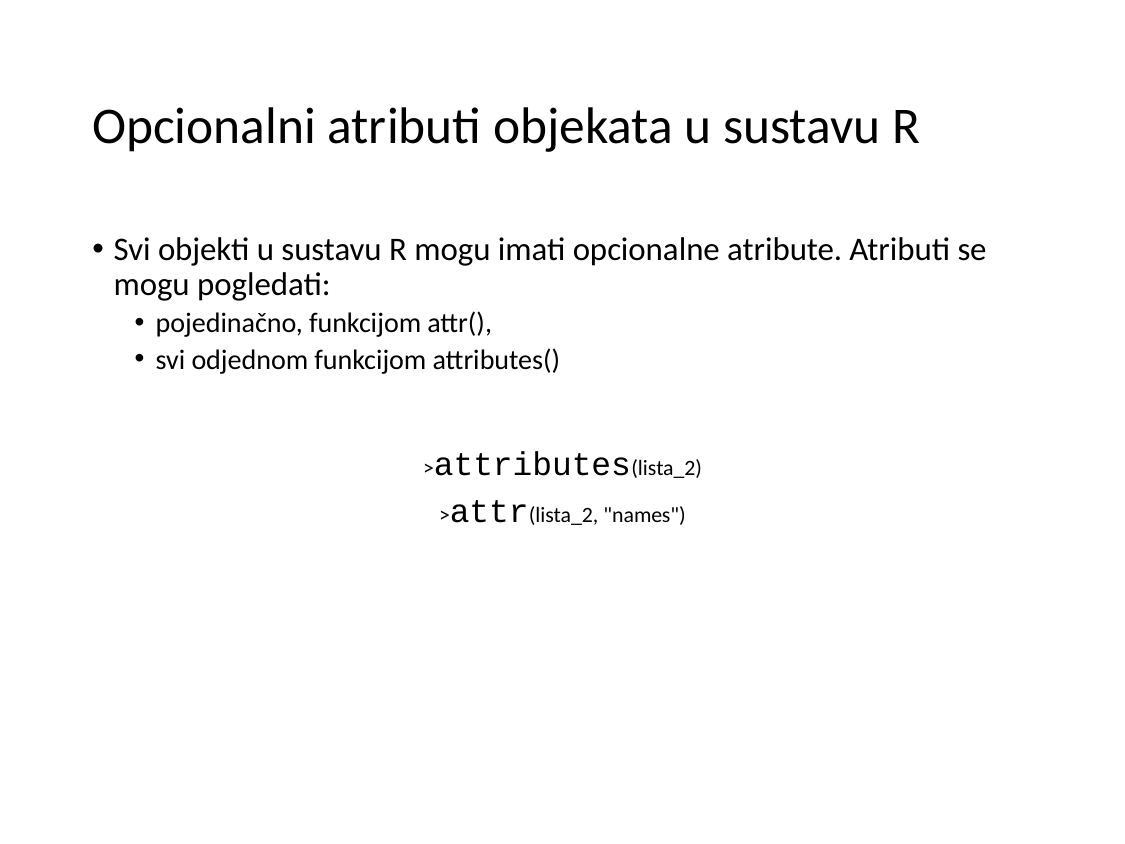

# Opcionalni atributi objekata u sustavu R
Svi objekti u sustavu R mogu imati opcionalne atribute. Atributi se mogu pogledati:
pojedinačno, funkcijom attr(),
svi odjednom funkcijom attributes()

>attributes(lista_2)
>attr(lista_2, "names")